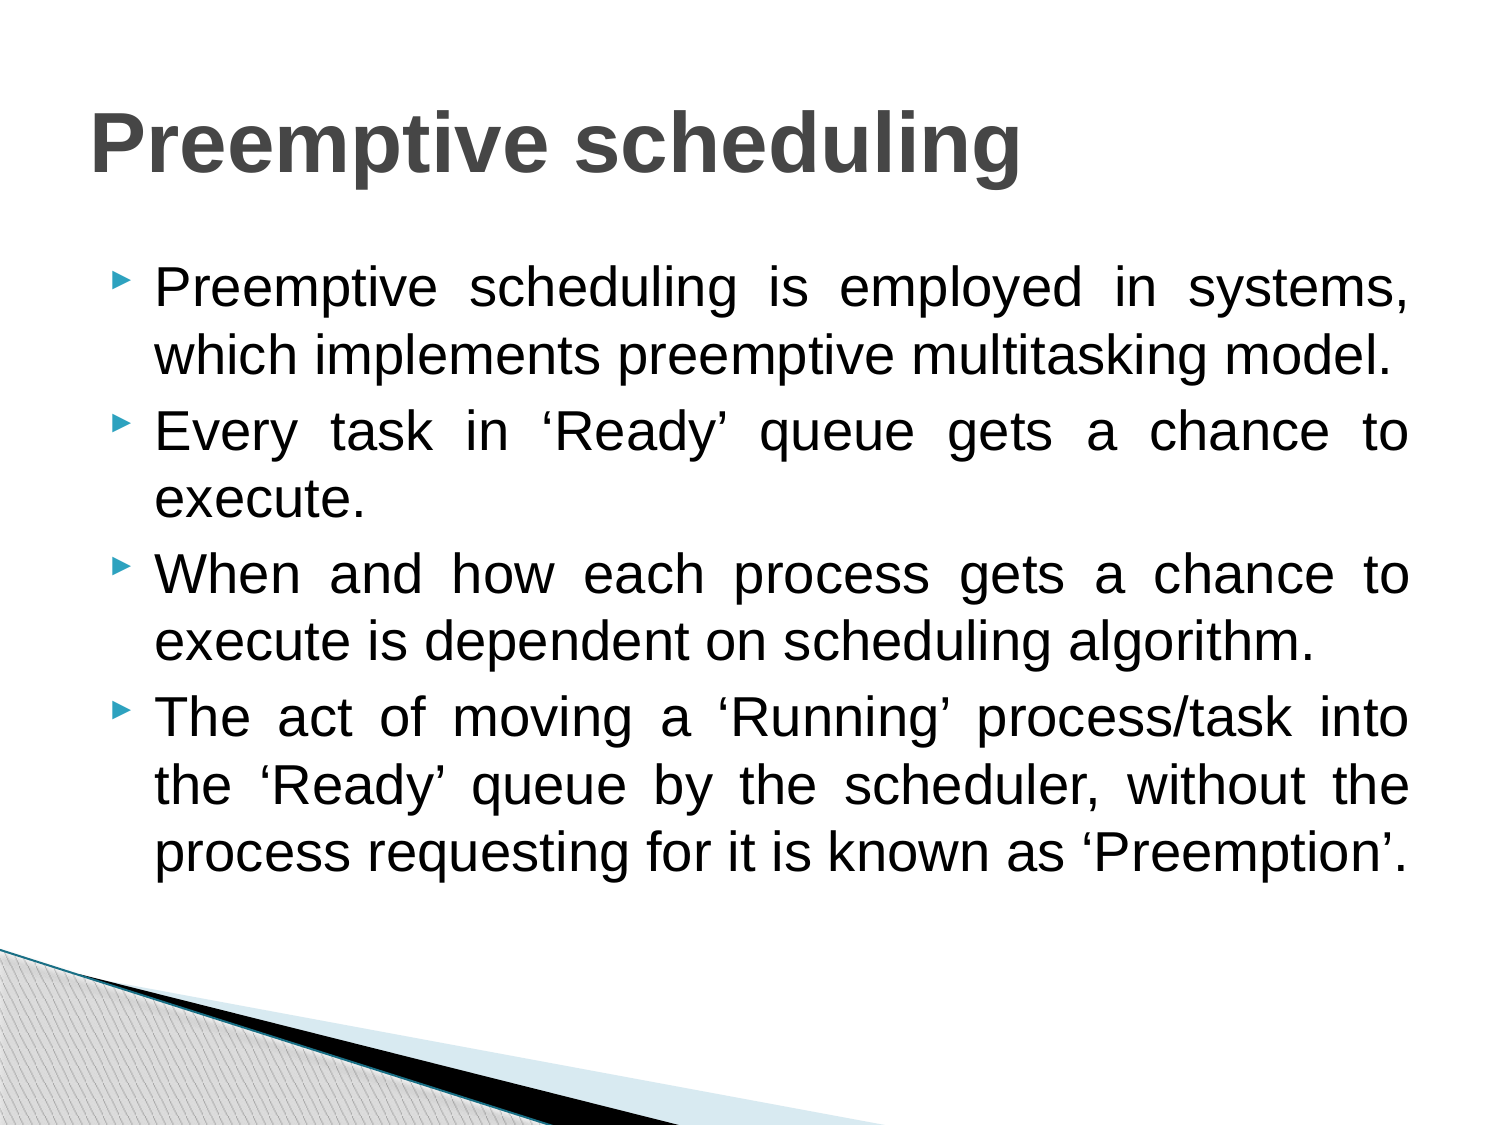

# Preemptive scheduling
Preemptive scheduling is employed in systems, which implements preemptive multitasking model.
Every task in ‘Ready’ queue gets a chance to execute.
When and how each process gets a chance to execute is dependent on scheduling algorithm.
The act of moving a ‘Running’ process/task into the ‘Ready’ queue by the scheduler, without the process requesting for it is known as ‘Preemption’.